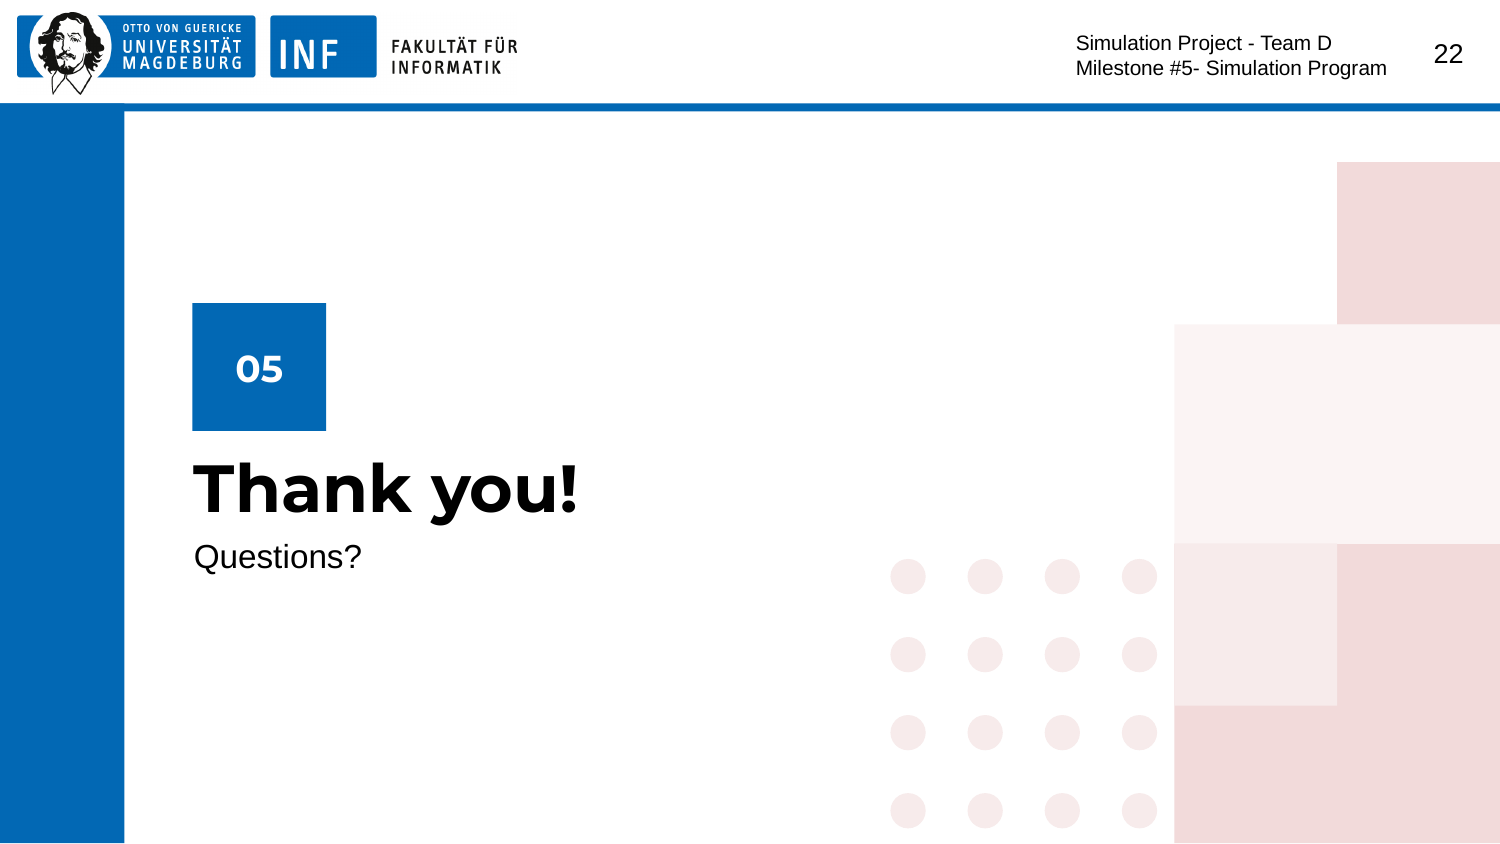

Simulation Project - Team D
Milestone #5- Simulation Program

22
05
# Thank you!
Questions?